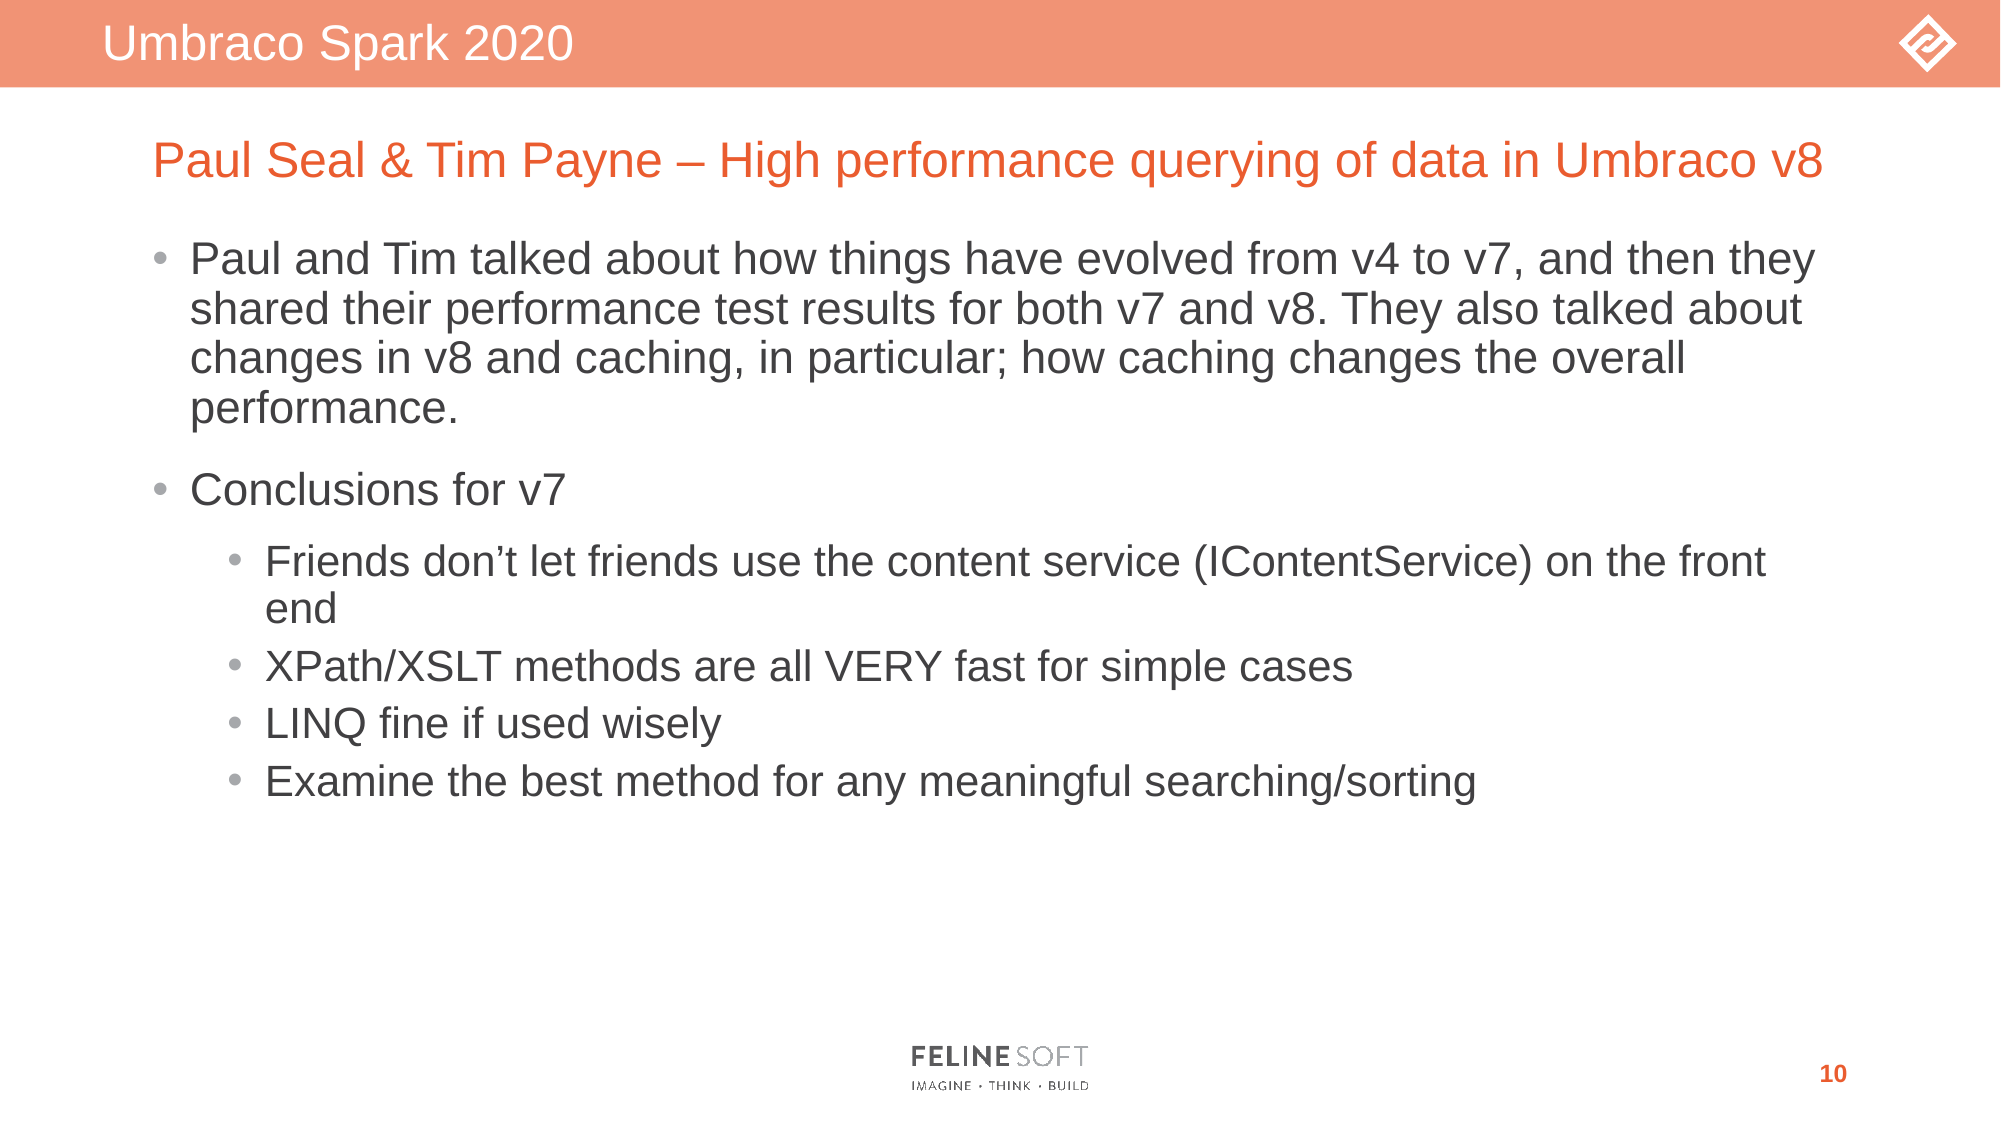

# Umbraco Spark 2020
Paul Seal & Tim Payne – High performance querying of data in Umbraco v8
Paul and Tim talked about how things have evolved from v4 to v7, and then they shared their performance test results for both v7 and v8. They also talked about changes in v8 and caching, in particular; how caching changes the overall performance.
Conclusions for v7
Friends don’t let friends use the content service (IContentService) on the front end
XPath/XSLT methods are all VERY fast for simple cases
LINQ fine if used wisely
Examine the best method for any meaningful searching/sorting
10